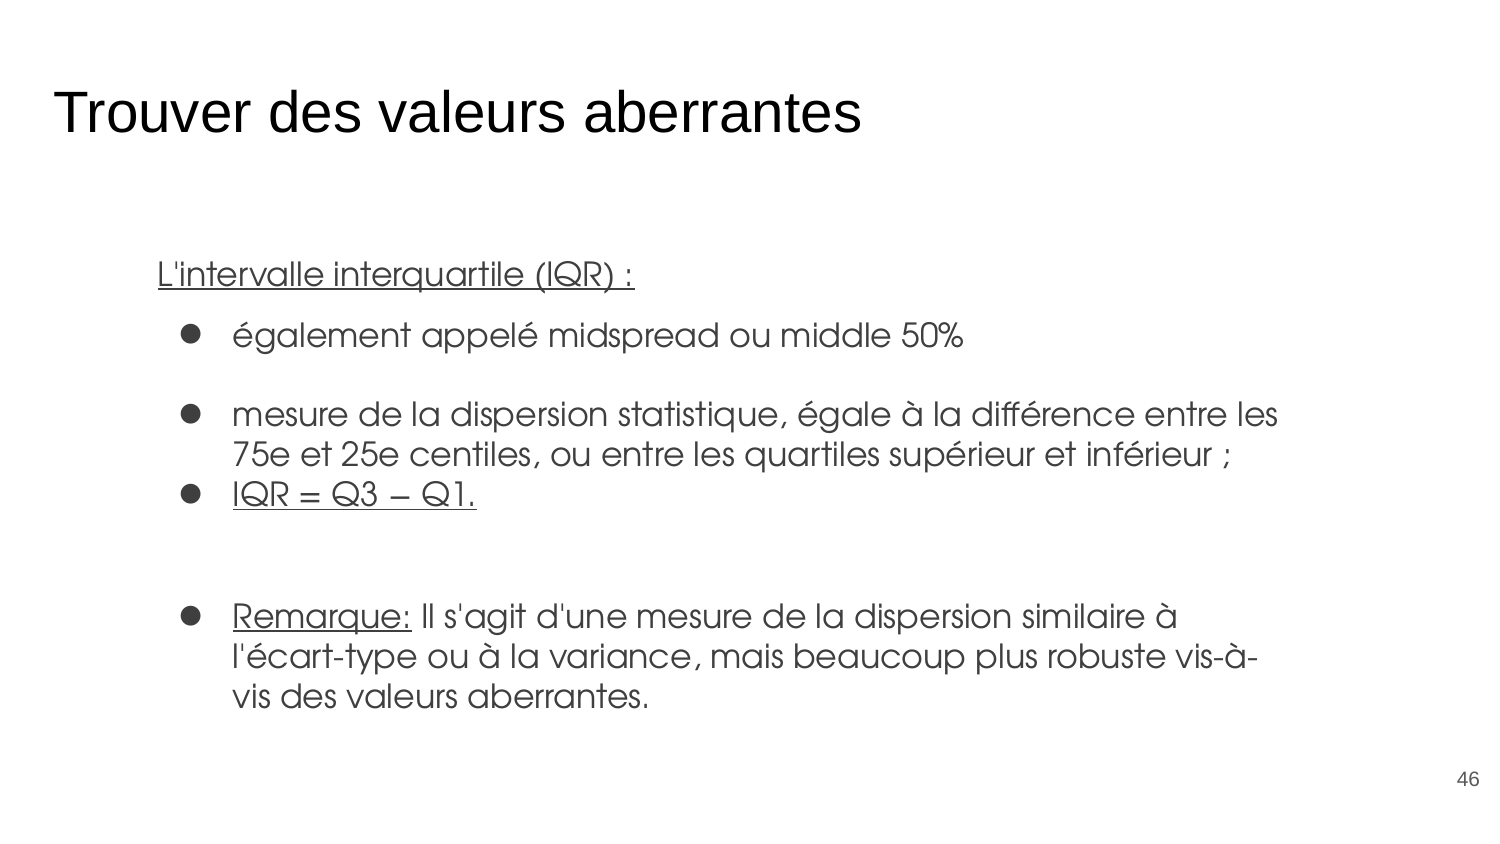

# Trouver des valeurs aberrantes
L'intervalle interquartile (IQR) :
également appelé midspread ou middle 50%
mesure de la dispersion statistique, égale à la différence entre les 75e et 25e centiles, ou entre les quartiles supérieur et inférieur ;
IQR = Q3 − Q1.

Remarque: Il s'agit d'une mesure de la dispersion similaire à l'écart-type ou à la variance, mais beaucoup plus robuste vis-à-vis des valeurs aberrantes.
46